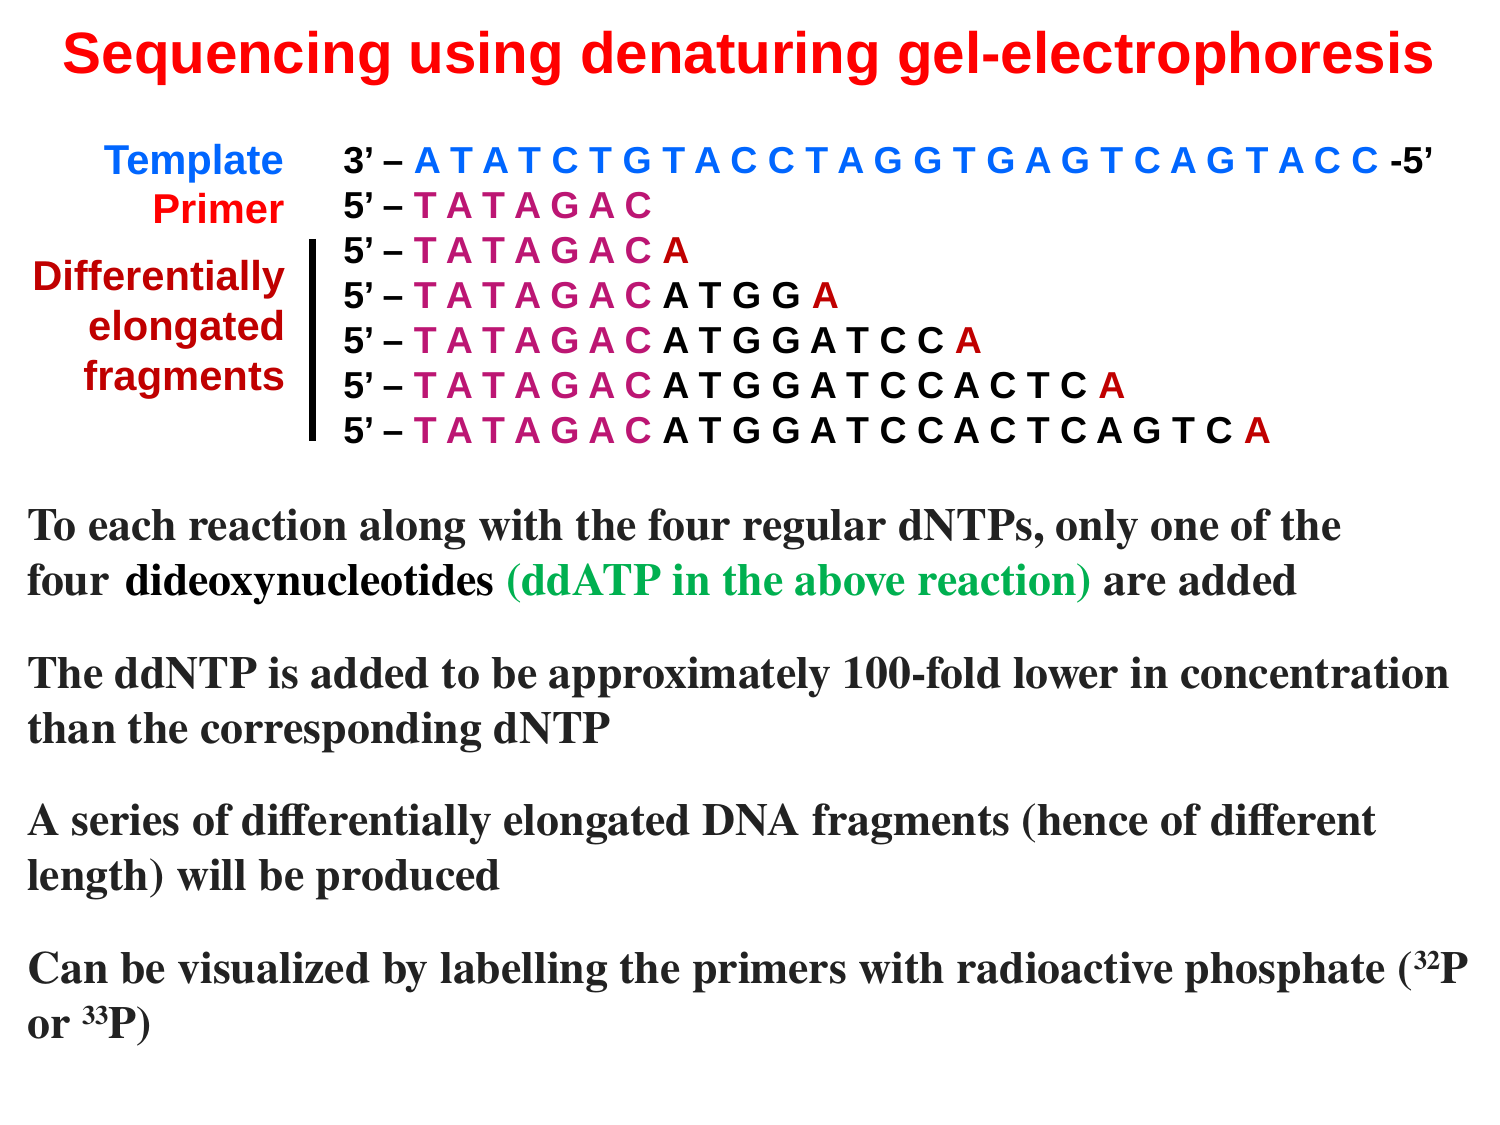

Sequencing using denaturing gel-electrophoresis

Primer
Template
3’ – A T A T C T G T A C C T A G G T G A G T C A G T A C C -5’
5’ – T A T A G A C
5’ – T A T A G A C A
5’ – T A T A G A C A T G G A
5’ – T A T A G A C A T G G A T C C A
5’ – T A T A G A C A T G G A T C C A C T C A
5’ – T A T A G A C A T G G A T C C A C T C A G T C A

Differentially elongated fragments
To each reaction along with the four regular dNTPs, only one of the four dideoxynucleotides (ddATP in the above reaction) are added
The ddNTP is added to be approximately 100-fold lower in concentration than the corresponding dNTP
A series of differentially elongated DNA fragments (hence of different length) will be produced
Can be visualized by labelling the primers with radioactive phosphate (32P or 33P)